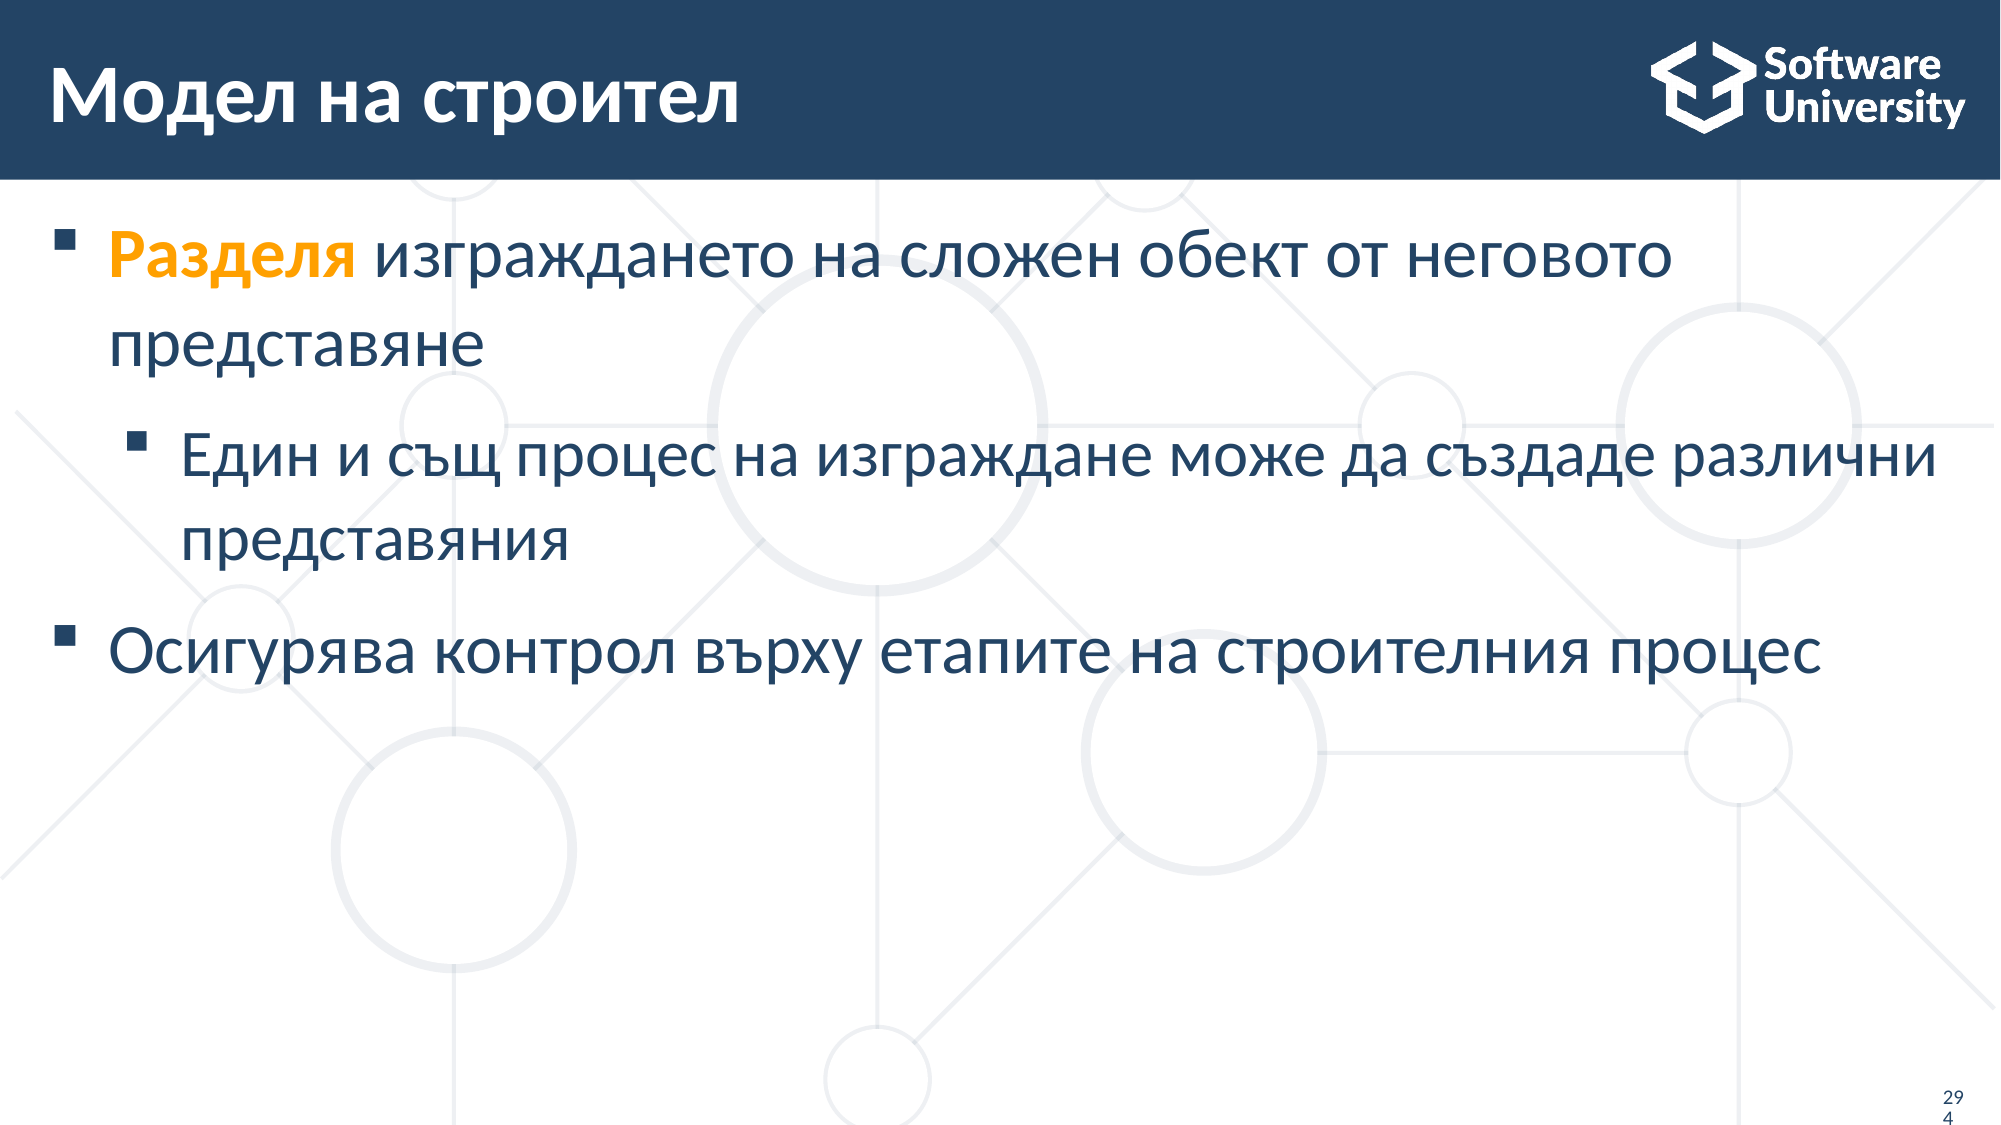

# Модел на строител
Разделя изграждането на сложен обект от неговото представяне
Един и същ процес на изграждане може да създаде различни представяния
Осигурява контрол върху етапите на строителния процес
294